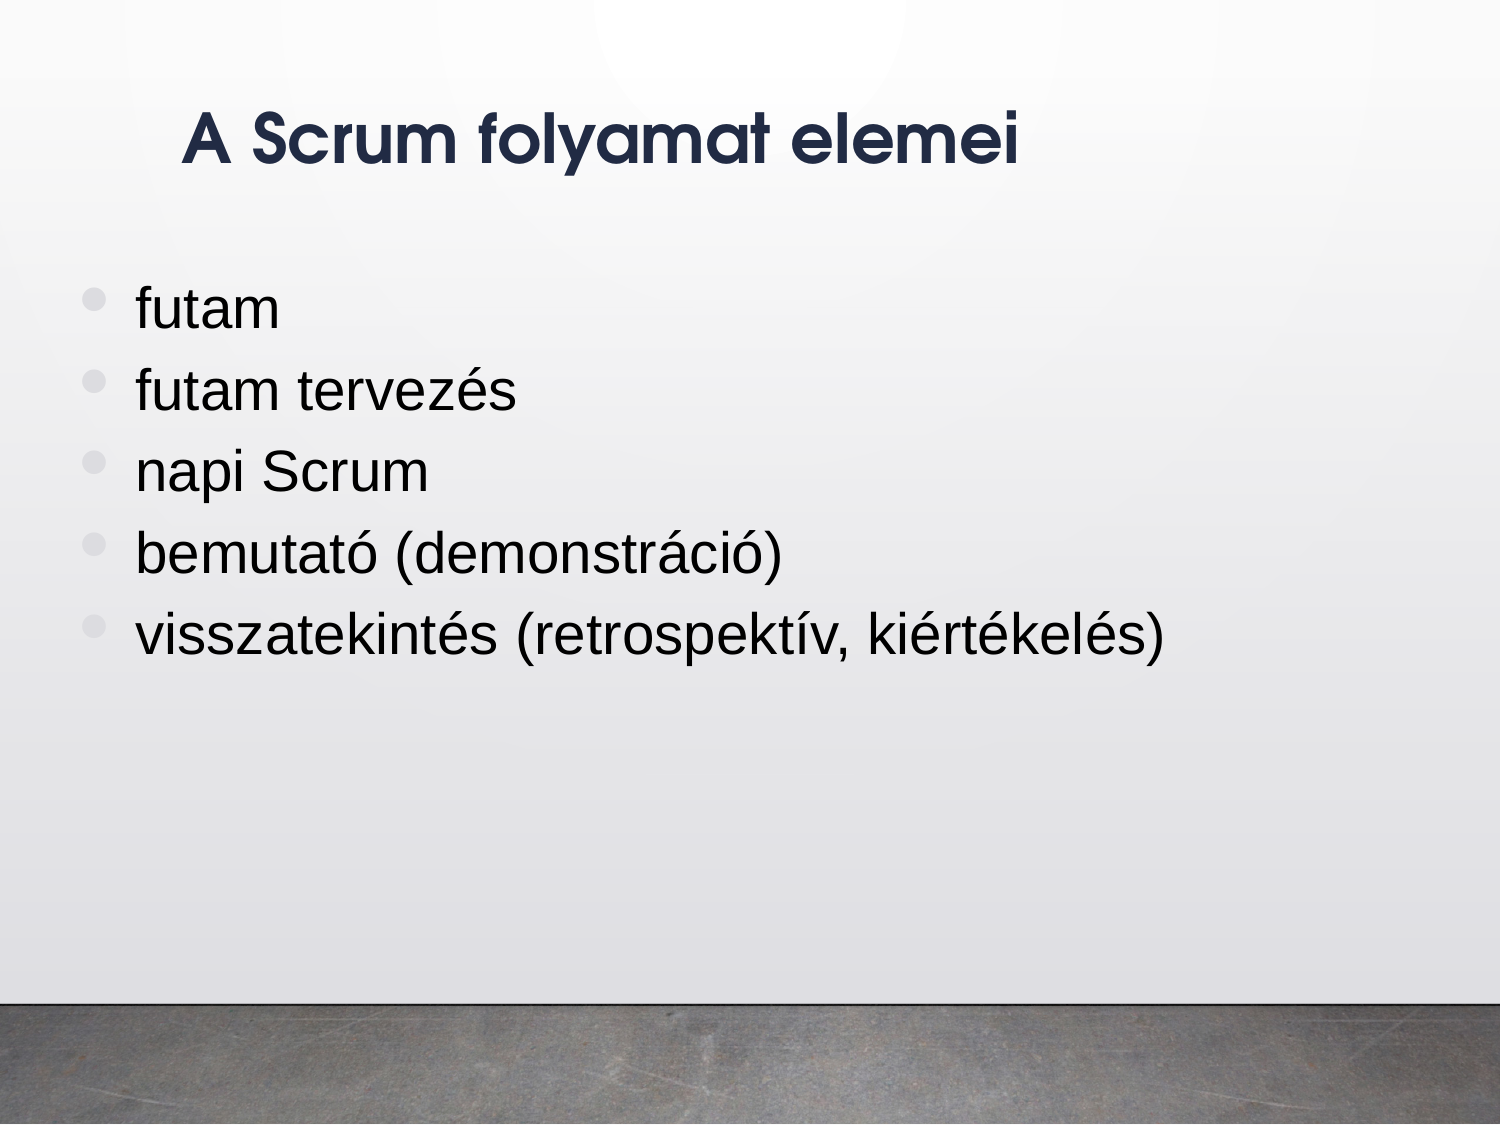

A Scrum folyamat elemei
futam
futam tervezés
napi Scrum
bemutató (demonstráció)
visszatekintés (retrospektív, kiértékelés)